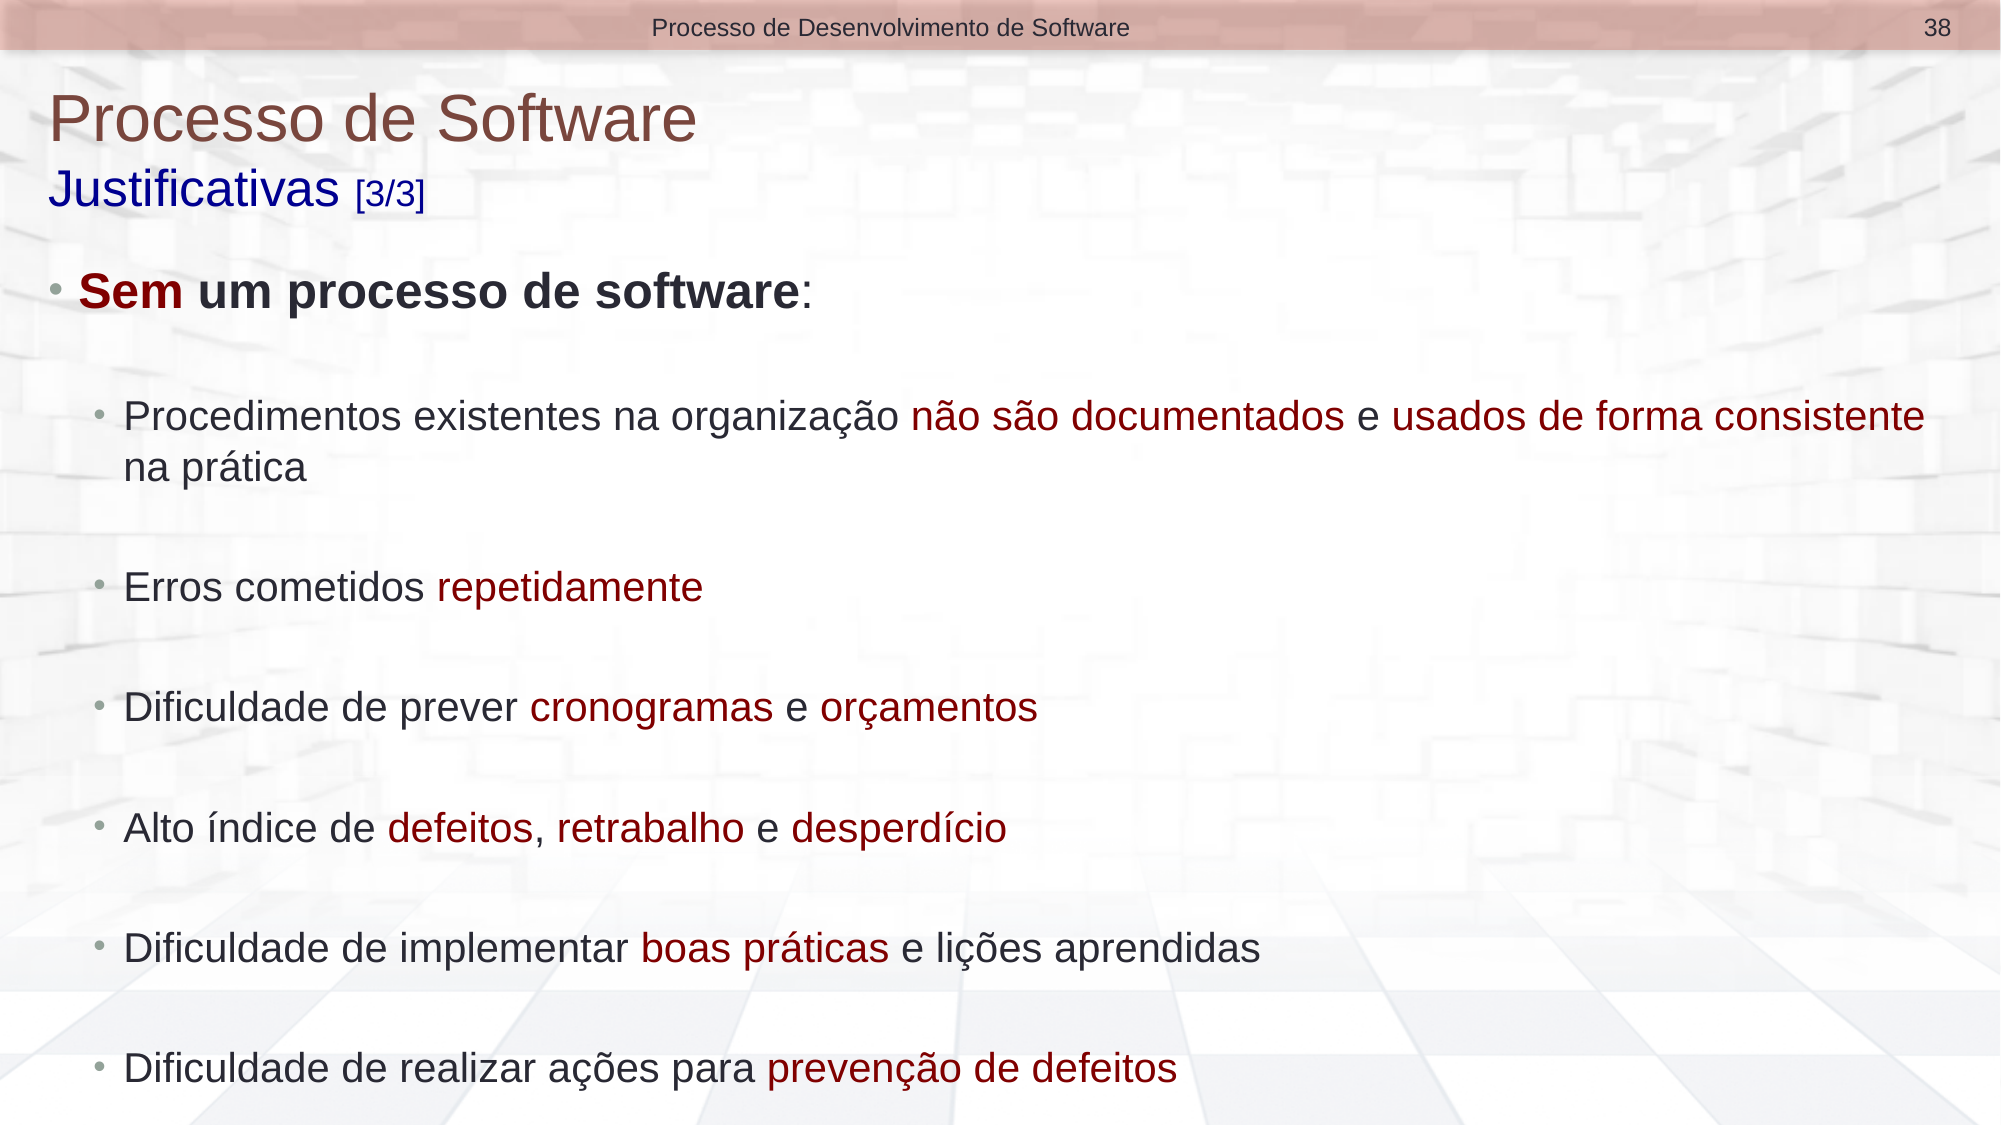

38
Processo de Desenvolvimento de Software
# Processo de Software Justificativas [3/3]
Sem um processo de software:

Procedimentos existentes na organização não são documentados e usados de forma consistente na prática

Erros cometidos repetidamente

Dificuldade de prever cronogramas e orçamentos

Alto índice de defeitos, retrabalho e desperdício

Dificuldade de implementar boas práticas e lições aprendidas

Dificuldade de realizar ações para prevenção de defeitos